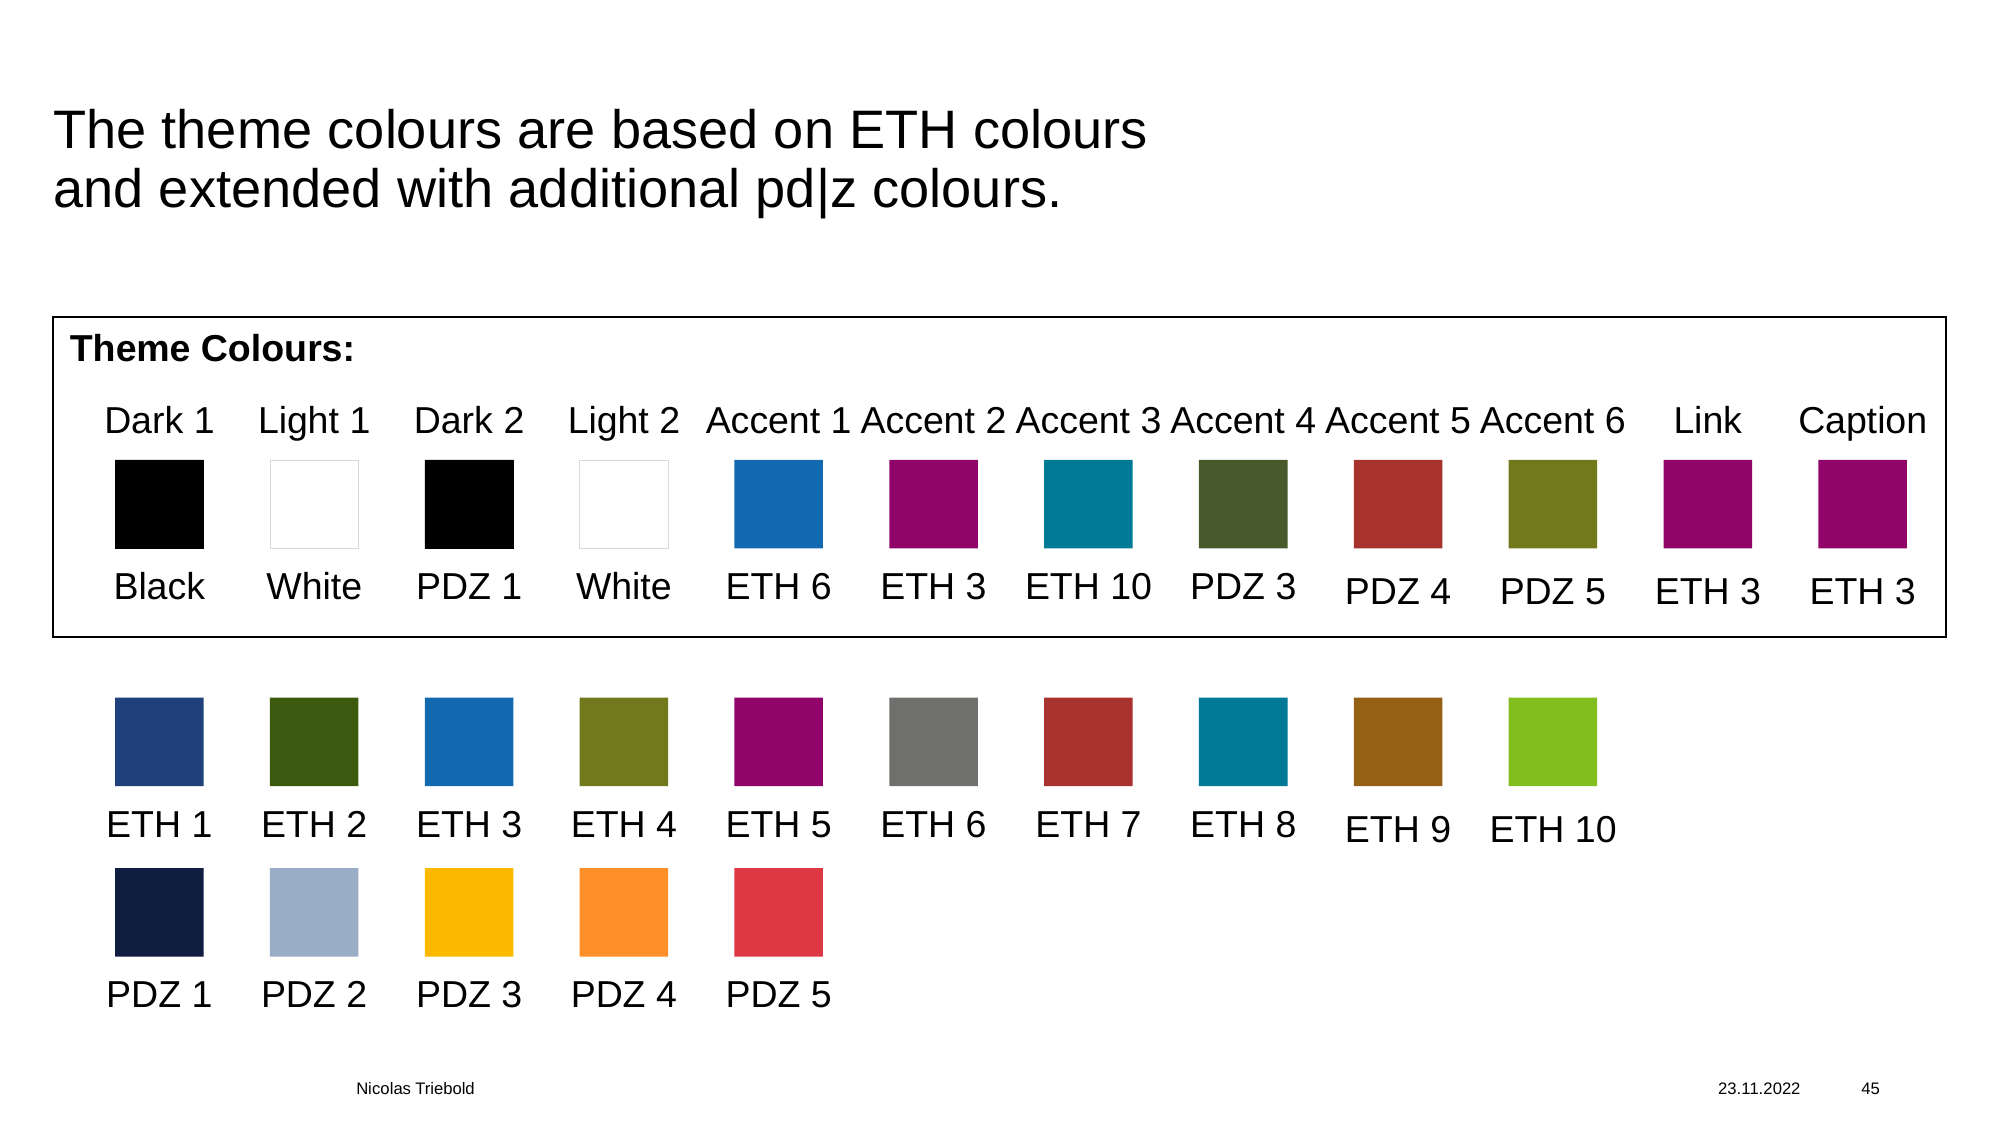

# The theme colours are based on ETH colours and extended with additional pd|z colours.

Theme Colours:
Dark 1
Light 1
Dark 2
Light 2
Accent 1
Accent 2
Accent 3
Accent 4
Accent 5
Accent 6
Link
Caption

Black
White
PDZ 1
White
ETH 6
ETH 3
ETH 10
PDZ 3
PDZ 4
PDZ 5
ETH 3
ETH 3

ETH 1
ETH 2
ETH 3
ETH 4
ETH 5
ETH 6
ETH 7
ETH 8
ETH 9
ETH 10

PDZ 1
PDZ 2
PDZ 3
PDZ 4
PDZ 5
Nicolas Triebold
23.11.2022
45